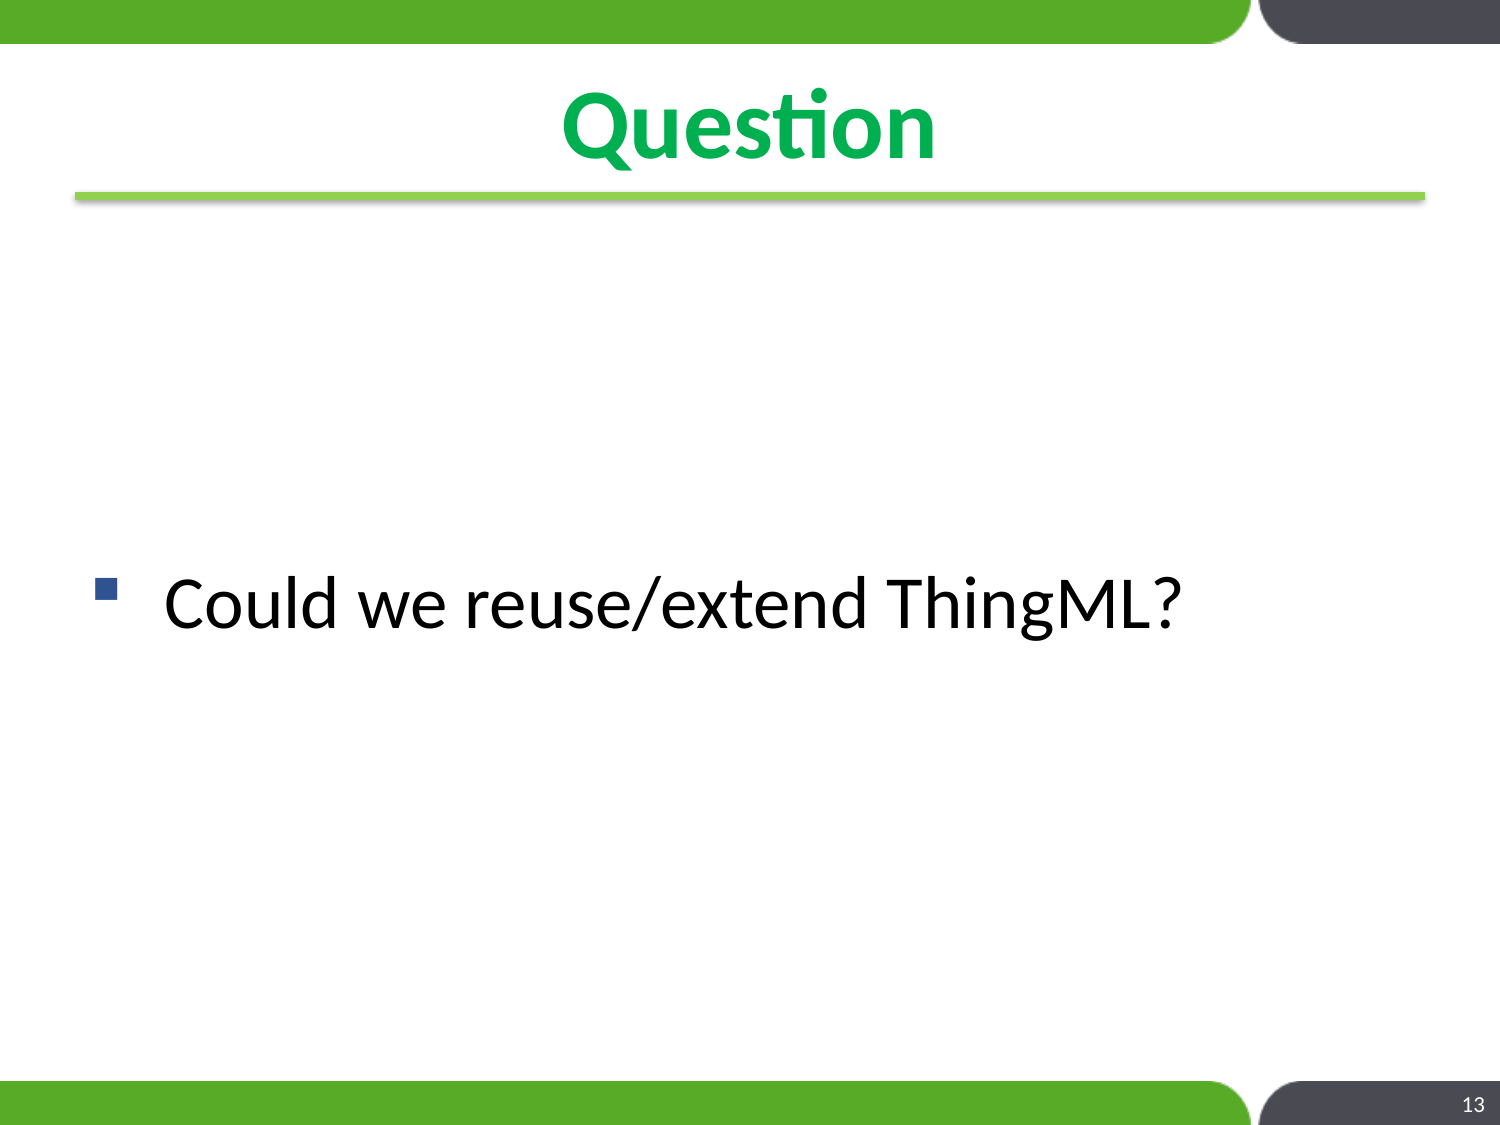

# Question

Could we reuse/extend ThingMl?
13